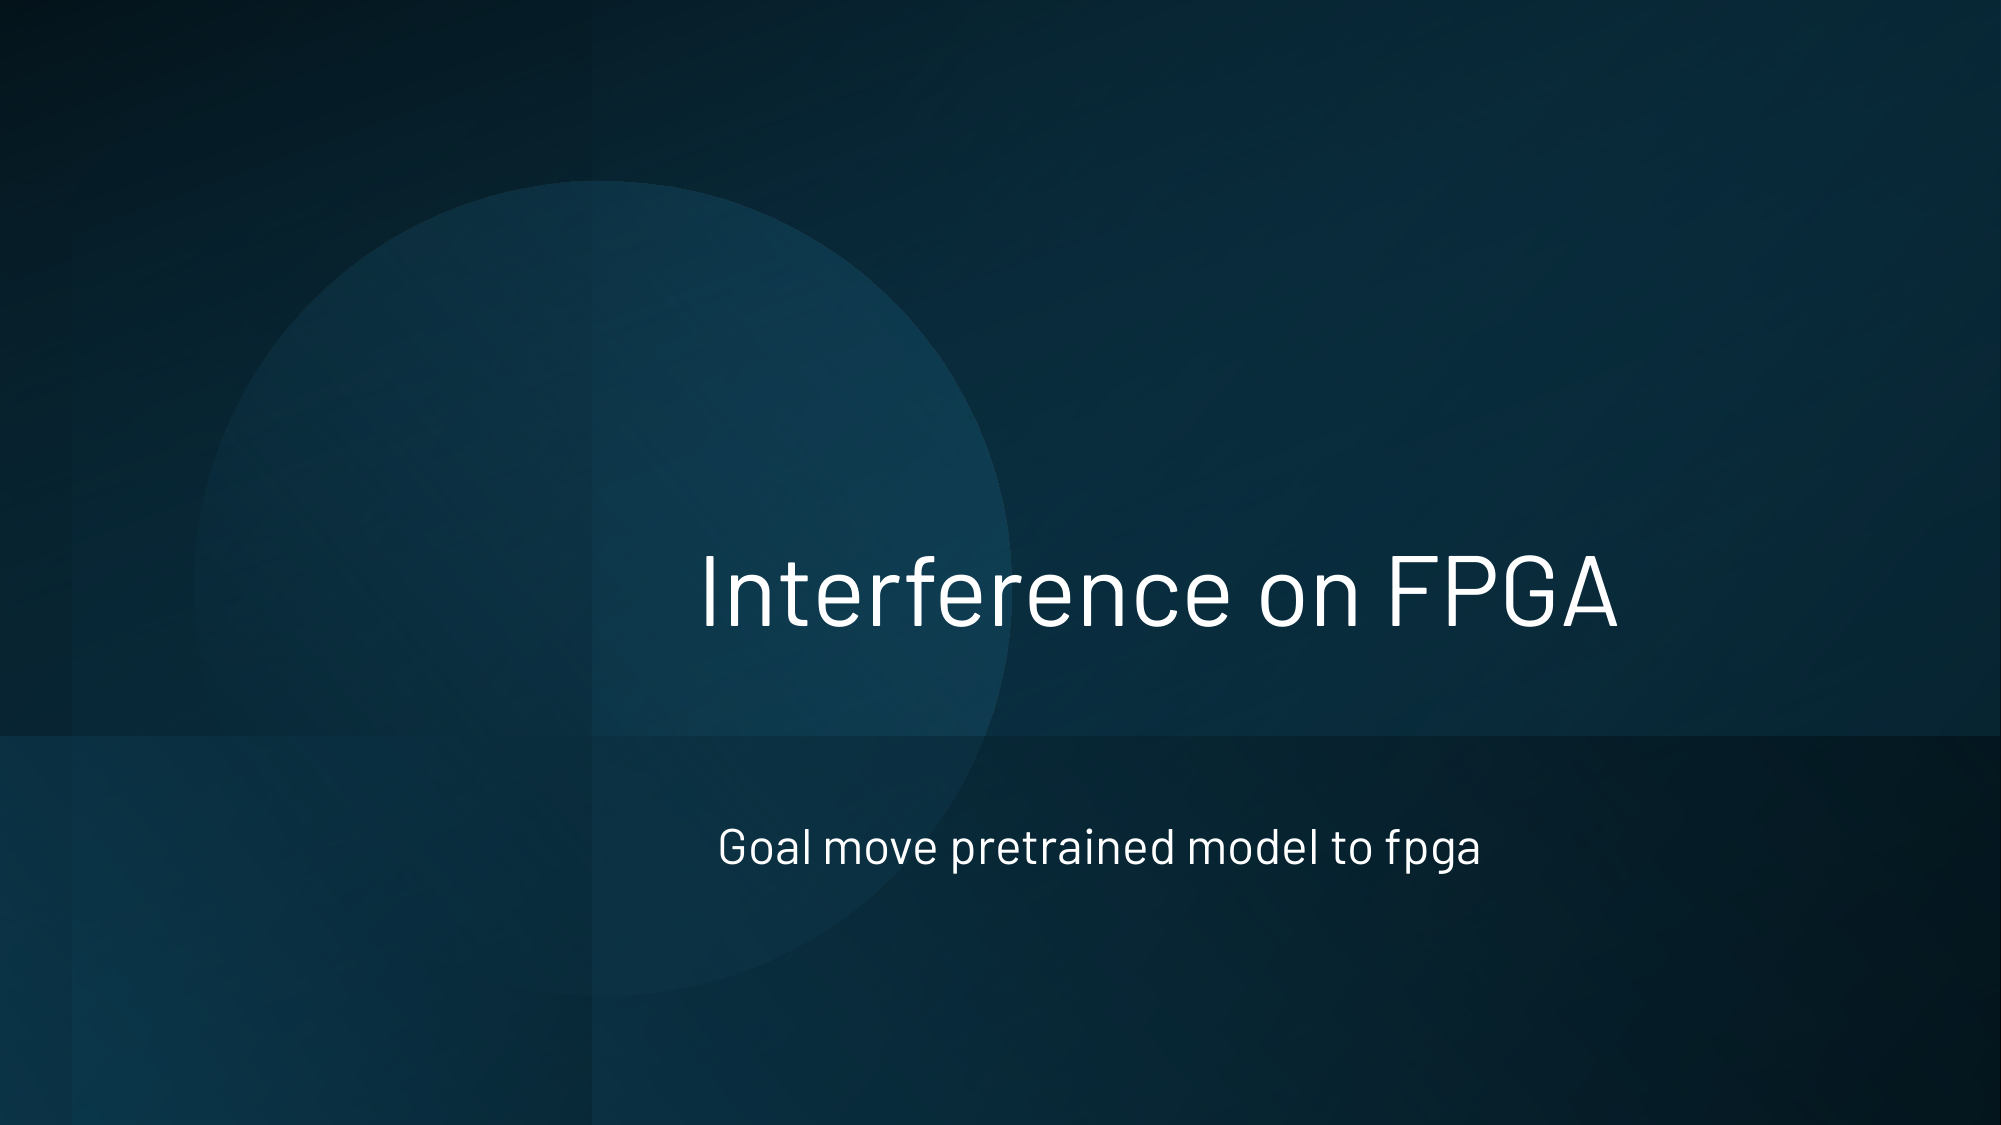

Interference on FPGA

Goal move pretrained model to fpga